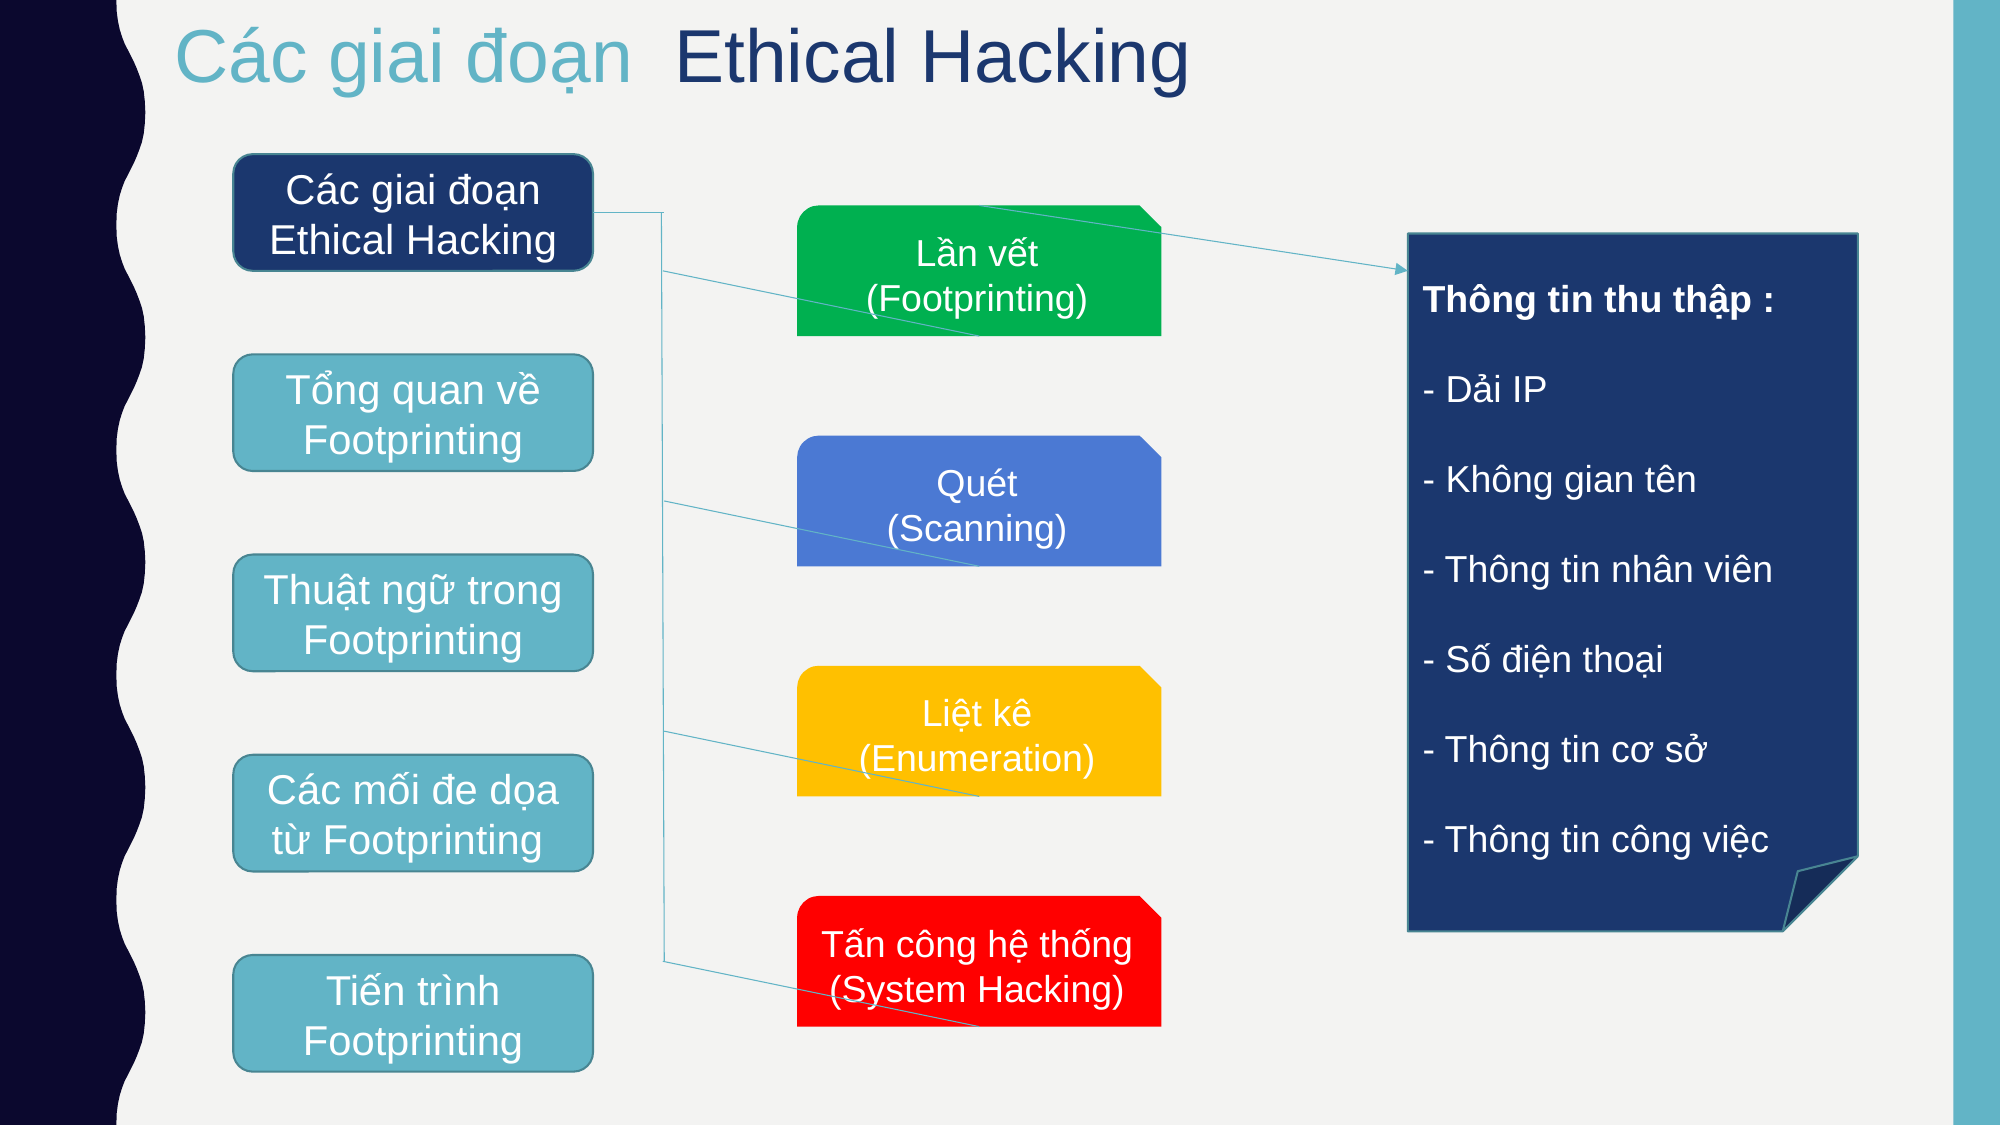

Các giai đoạn  Ethical Hacking
Các giai đoạn Ethical Hacking
Lần vết (Footprinting)
Thông tin thu thập :
- Dải IP
- Không gian tên
- Thông tin nhân viên
- Số điện thoại
- Thông tin cơ sở
- Thông tin công việc
Tổng quan về Footprinting
Quét
(Scanning)
Thuật ngữ trong Footprinting
Liệt kê
(Enumeration)
Các mối đe dọa từ Footprinting
Tấn công hệ thống
(System Hacking)
Tiến trình Footprinting